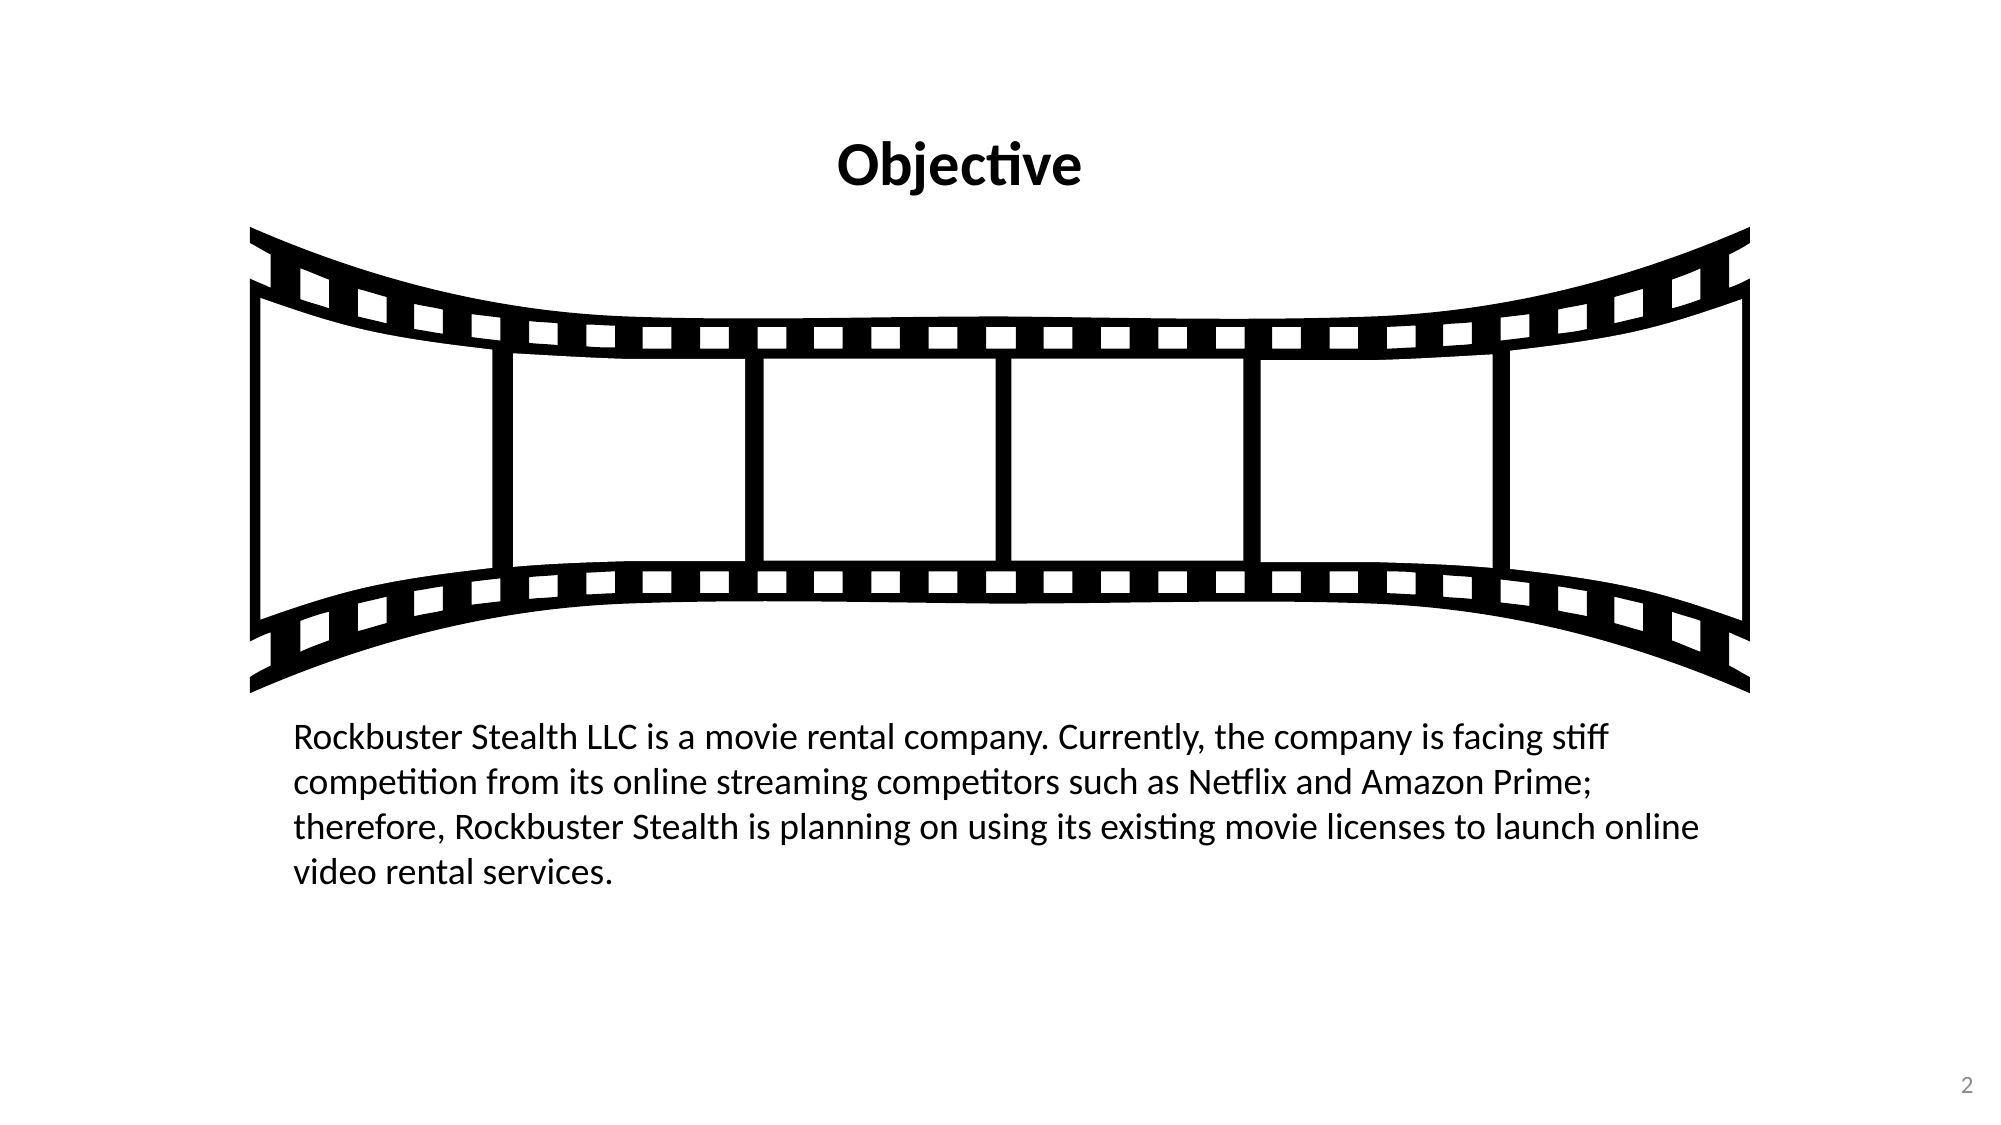

# Objective

Rockbuster Stealth LLC is a movie rental company. Currently, the company is facing stiff competition from its online streaming competitors such as Netflix and Amazon Prime; therefore, Rockbuster Stealth is planning on using its existing movie licenses to launch online video rental services.
2